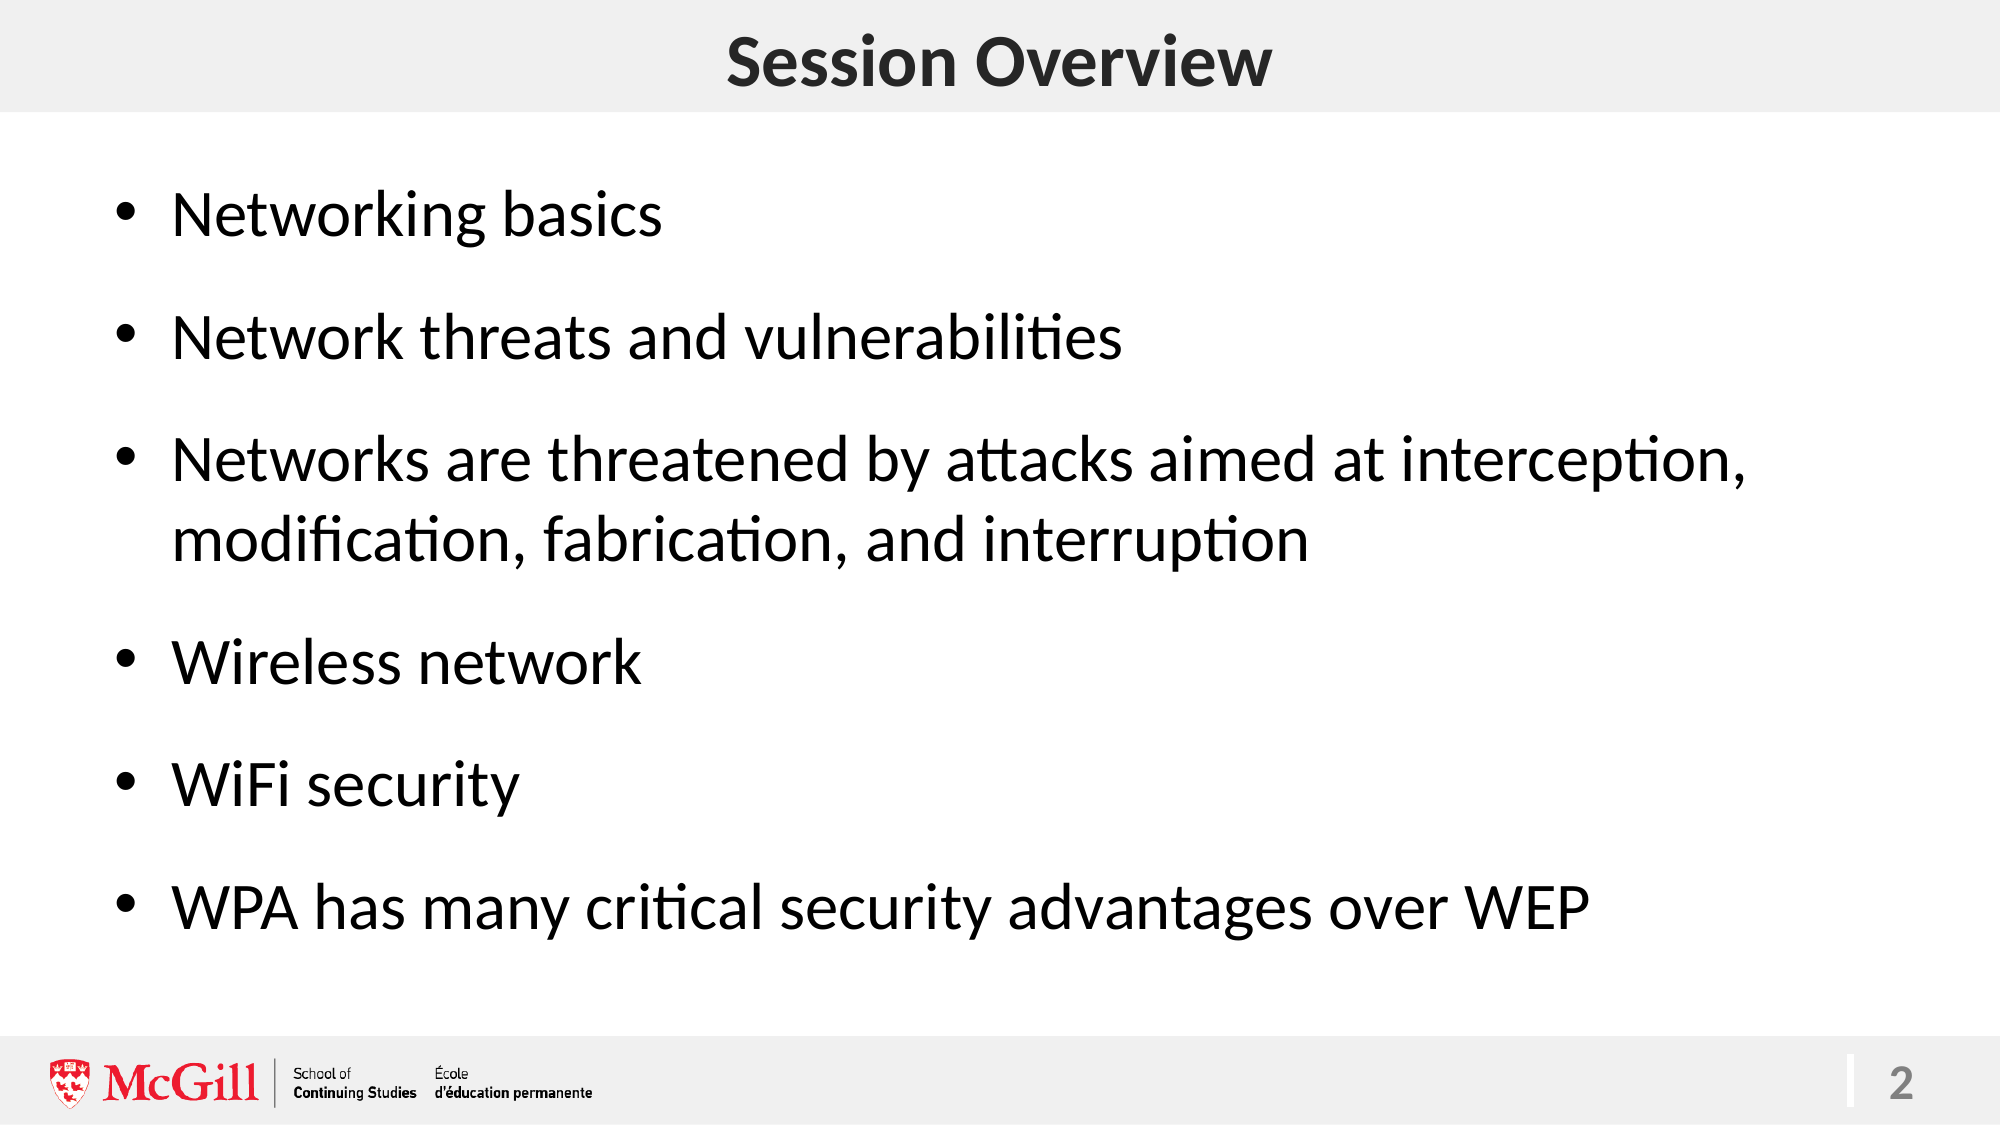

# Session Overview
Networking basics

Network threats and vulnerabilities

Networks are threatened by attacks aimed at interception, modification, fabrication, and interruption

Wireless network

WiFi security

WPA has many critical security advantages over WEP